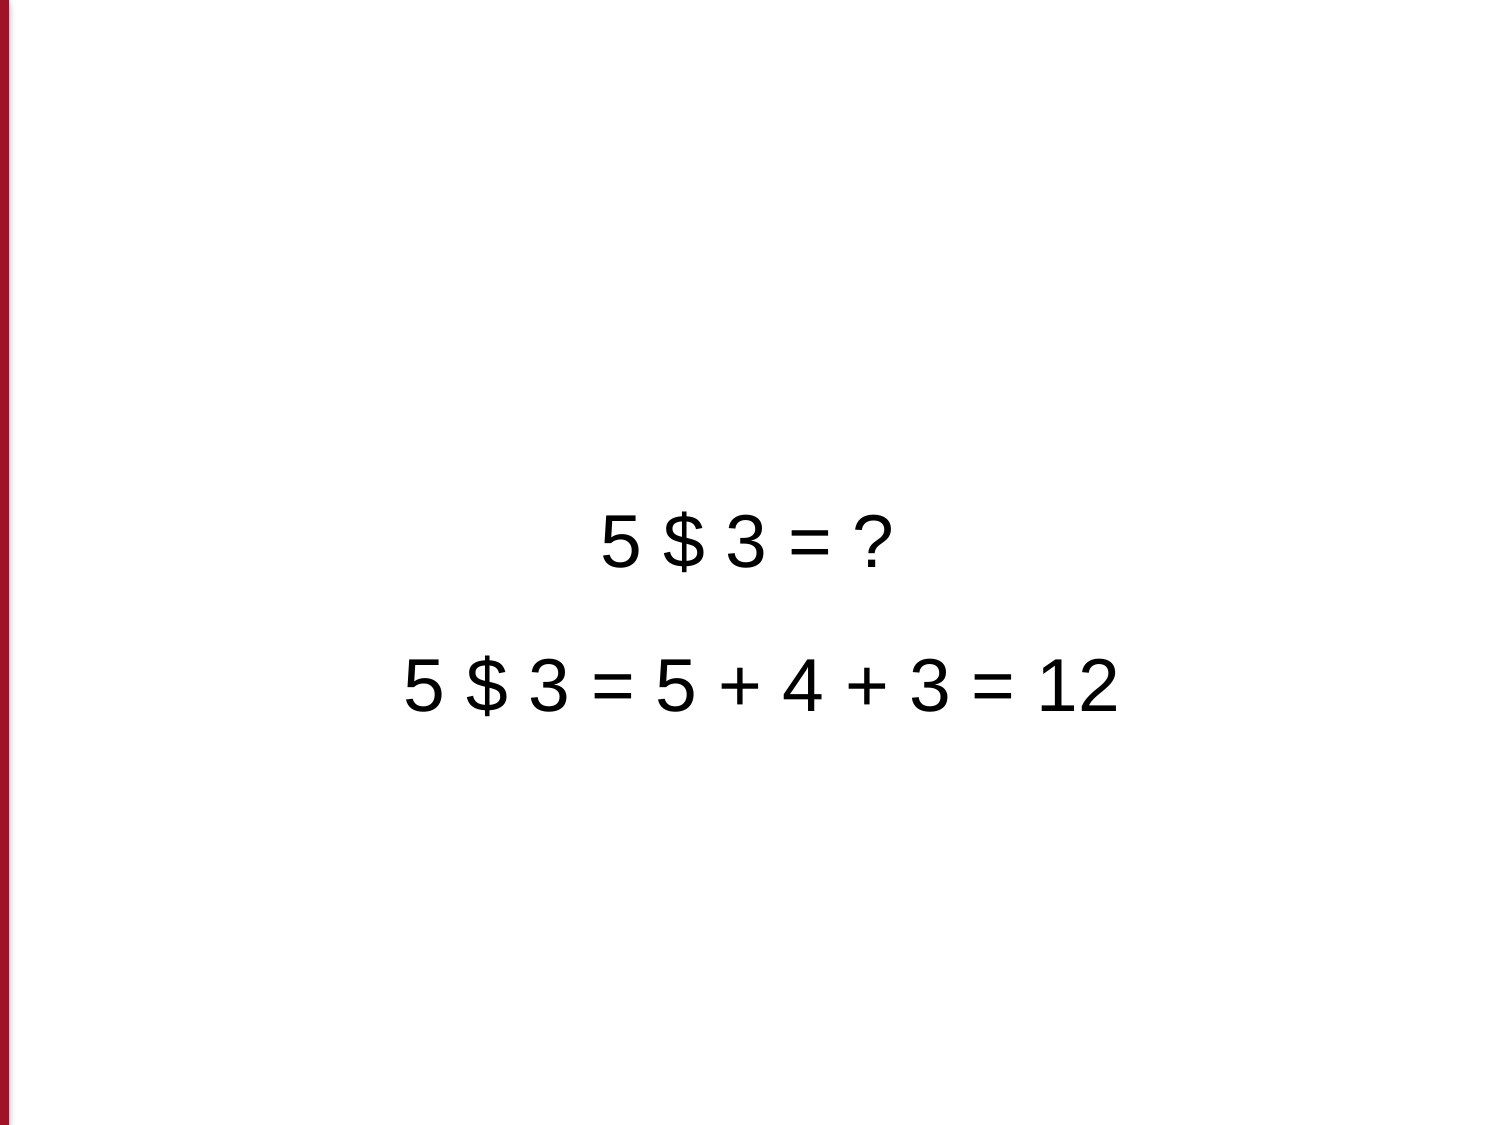

5 $ 3 = ?
5 $ 3 = 5 + 4 + 3 = 12